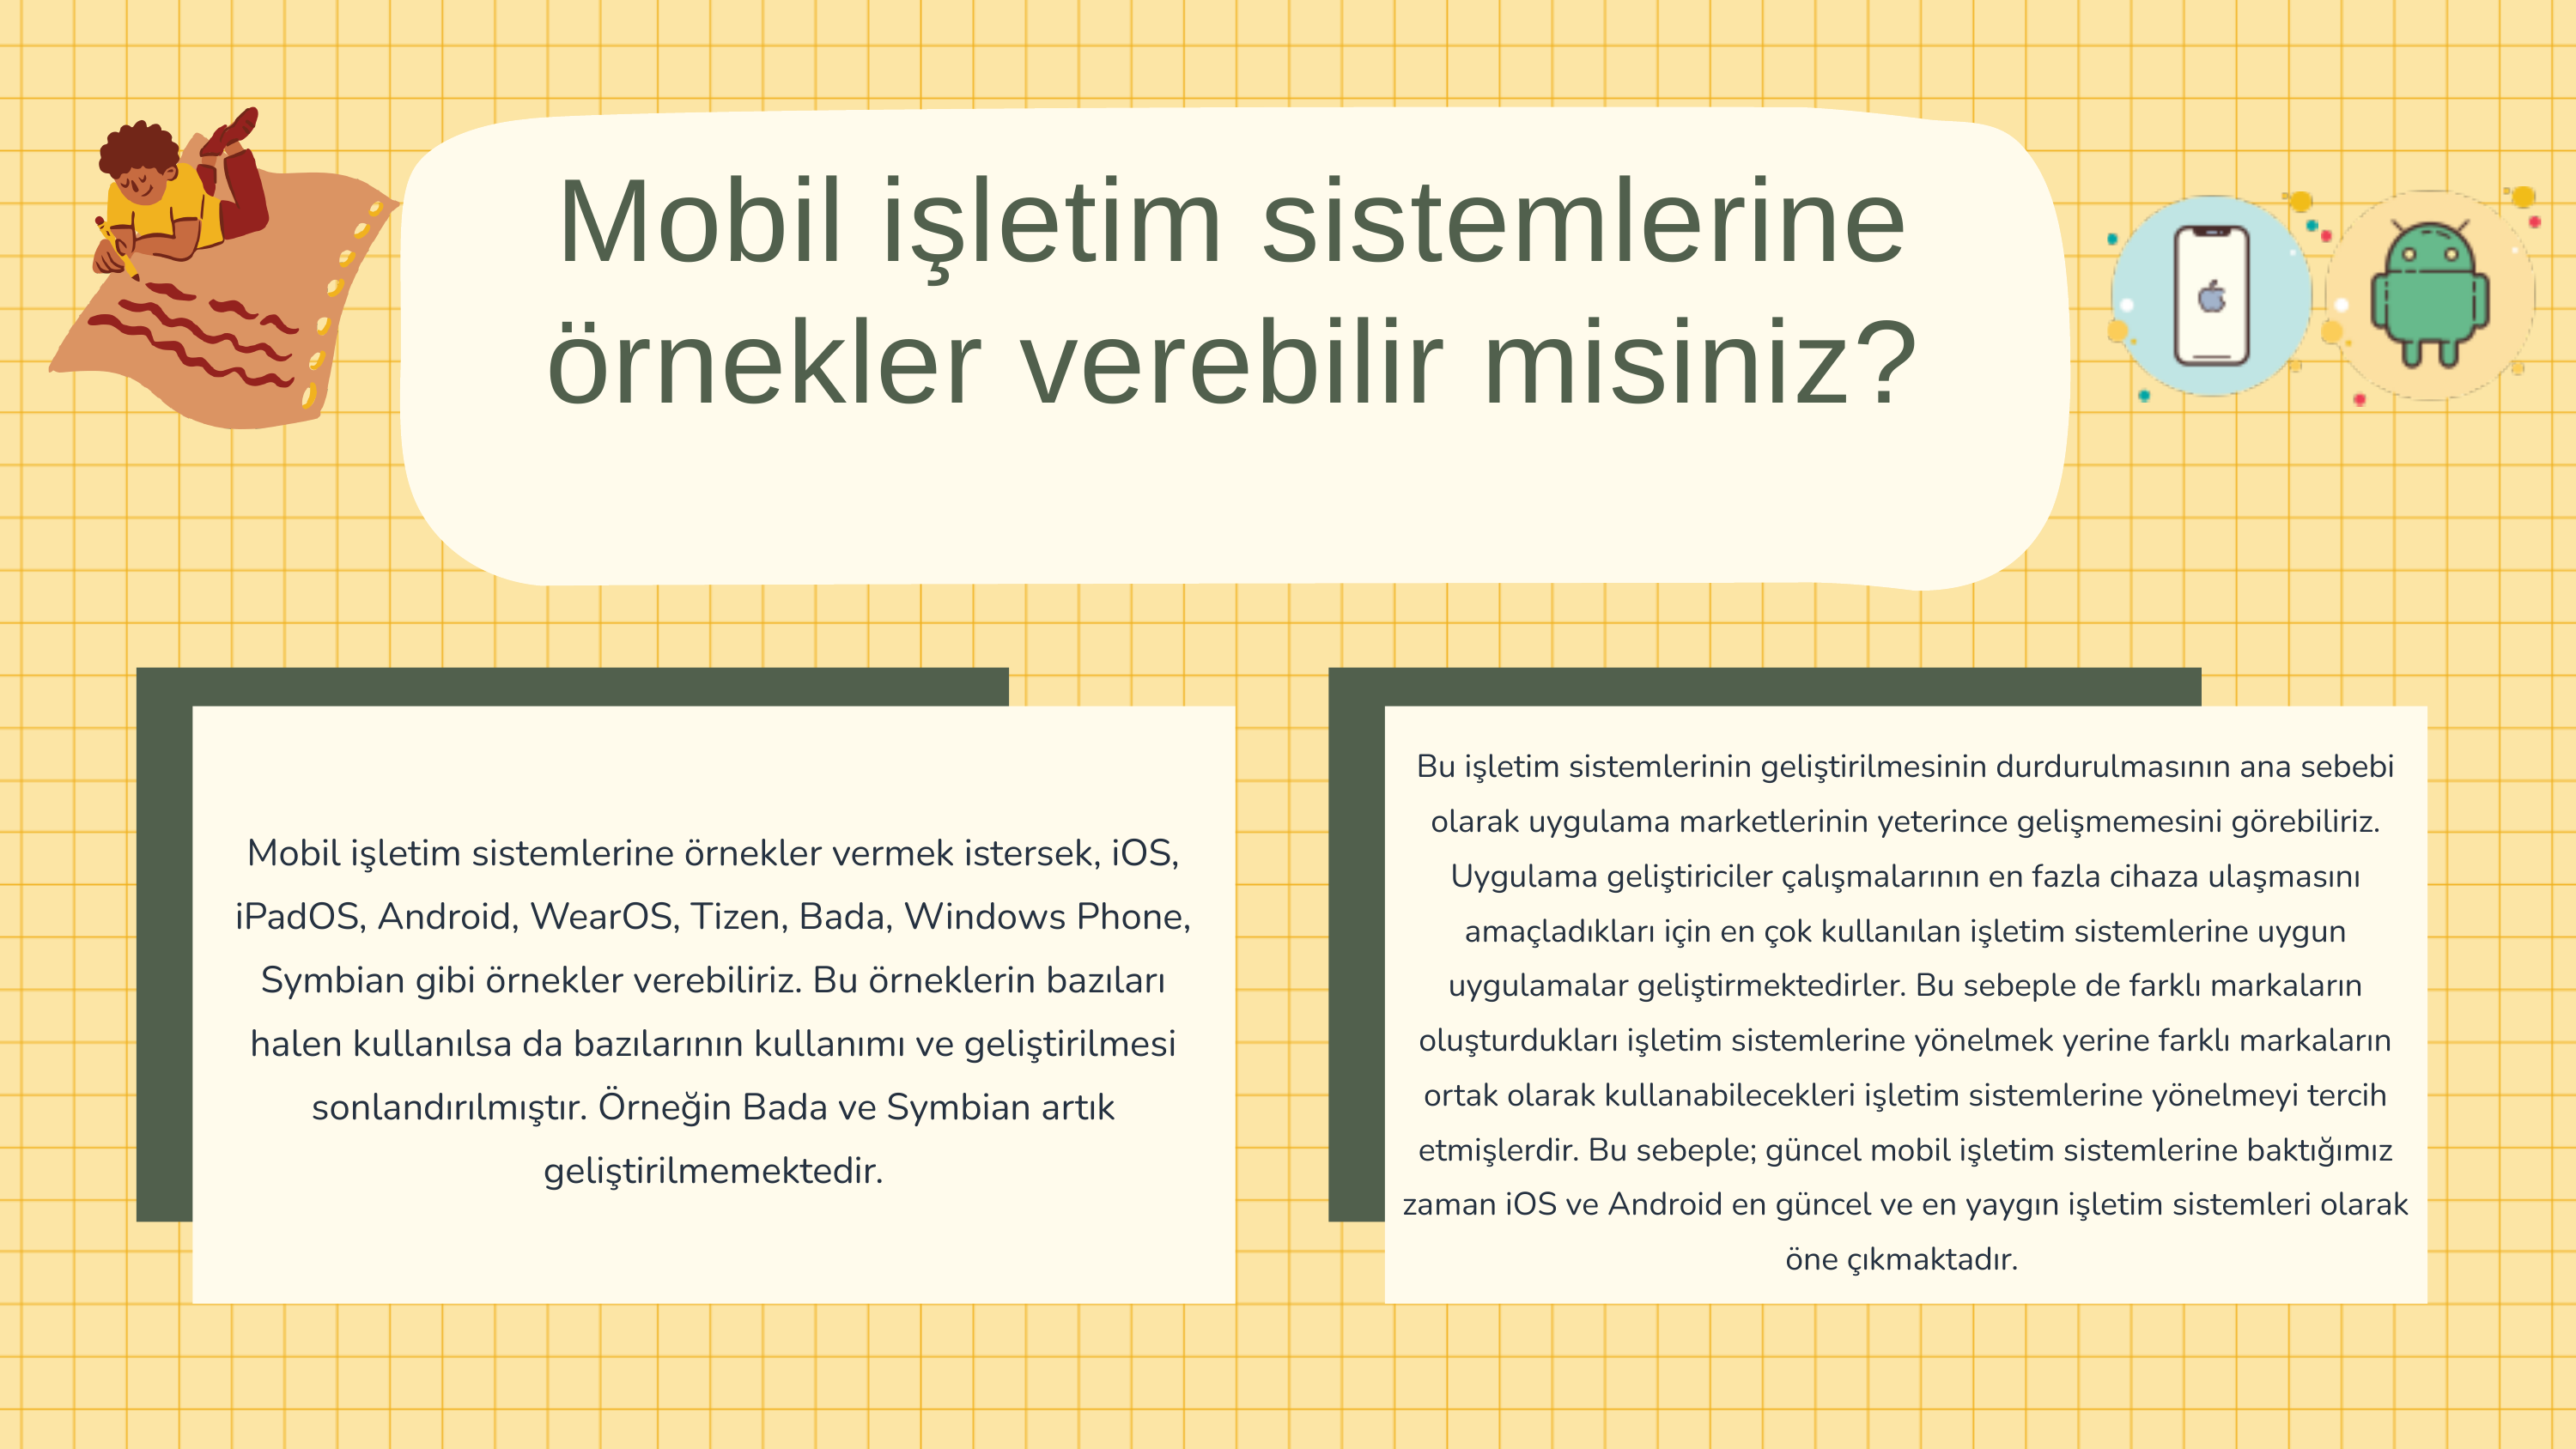

Mobil işletim sistemlerine örnekler verebilir misiniz?

Mobil işletim sistemlerine örnekler vermek istersek, iOS, iPadOS, Android, WearOS, Tizen, Bada, Windows Phone, Symbian gibi örnekler verebiliriz. Bu örneklerin bazıları halen kullanılsa da bazılarının kullanımı ve geliştirilmesi sonlandırılmıştır. Örneğin Bada ve Symbian artık geliştirilmemektedir.

Bu işletim sistemlerinin geliştirilmesinin durdurulmasının ana sebebi olarak uygulama marketlerinin yeterince gelişmemesini görebiliriz. Uygulama geliştiriciler çalışmalarının en fazla cihaza ulaşmasını amaçladıkları için en çok kullanılan işletim sistemlerine uygun uygulamalar geliştirmektedirler. Bu sebeple de farklı markaların oluşturdukları işletim sistemlerine yönelmek yerine farklı markaların ortak olarak kullanabilecekleri işletim sistemlerine yönelmeyi tercih etmişlerdir. Bu sebeple; güncel mobil işletim sistemlerine baktığımız zaman iOS ve Android en güncel ve en yaygın işletim sistemleri olarak öne çıkmaktadır.